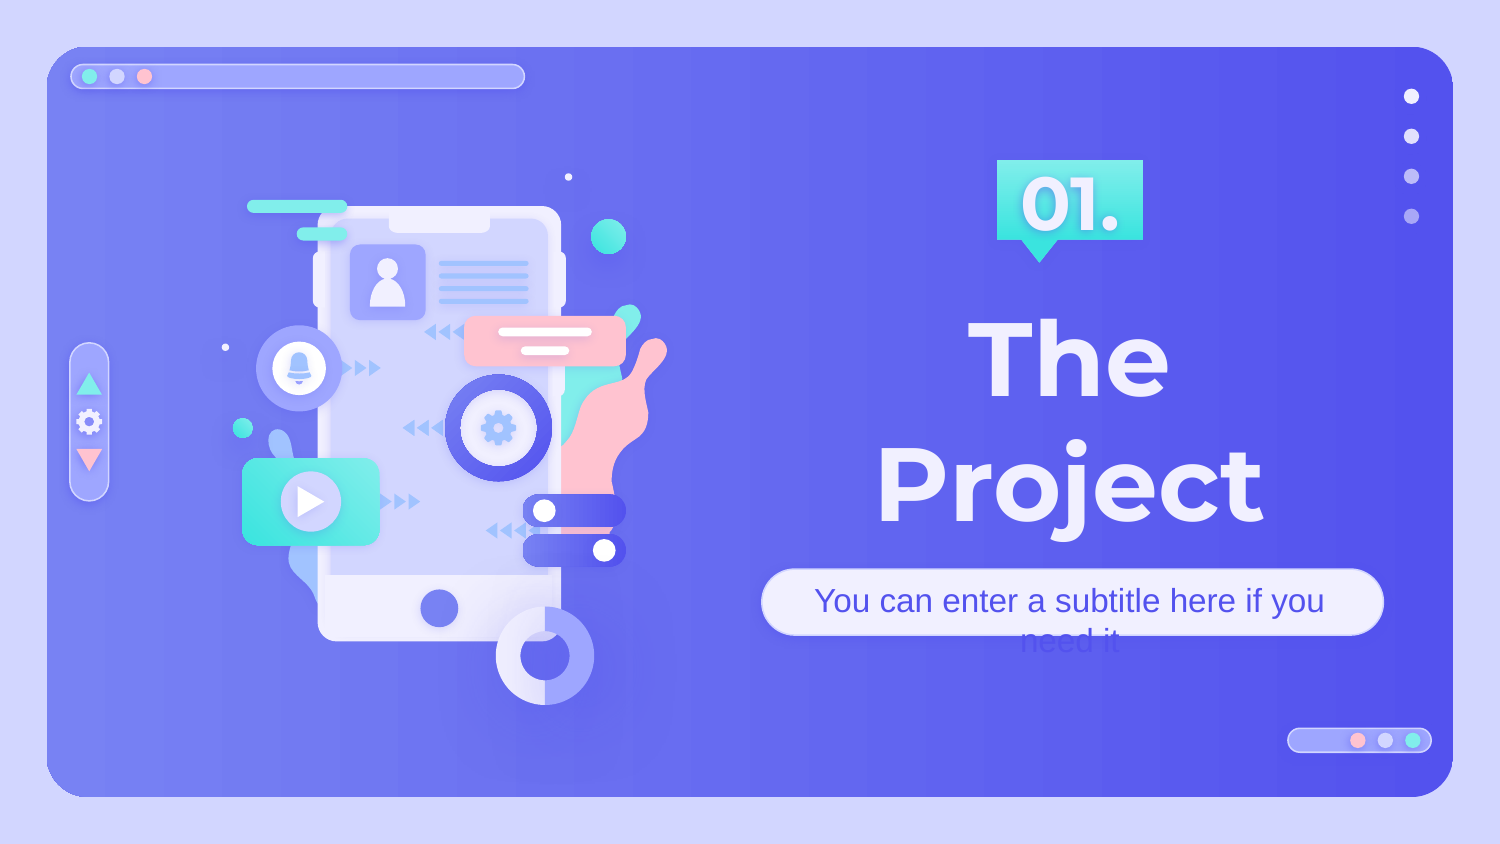

01.
# The Project

You can enter a subtitle here if you need it